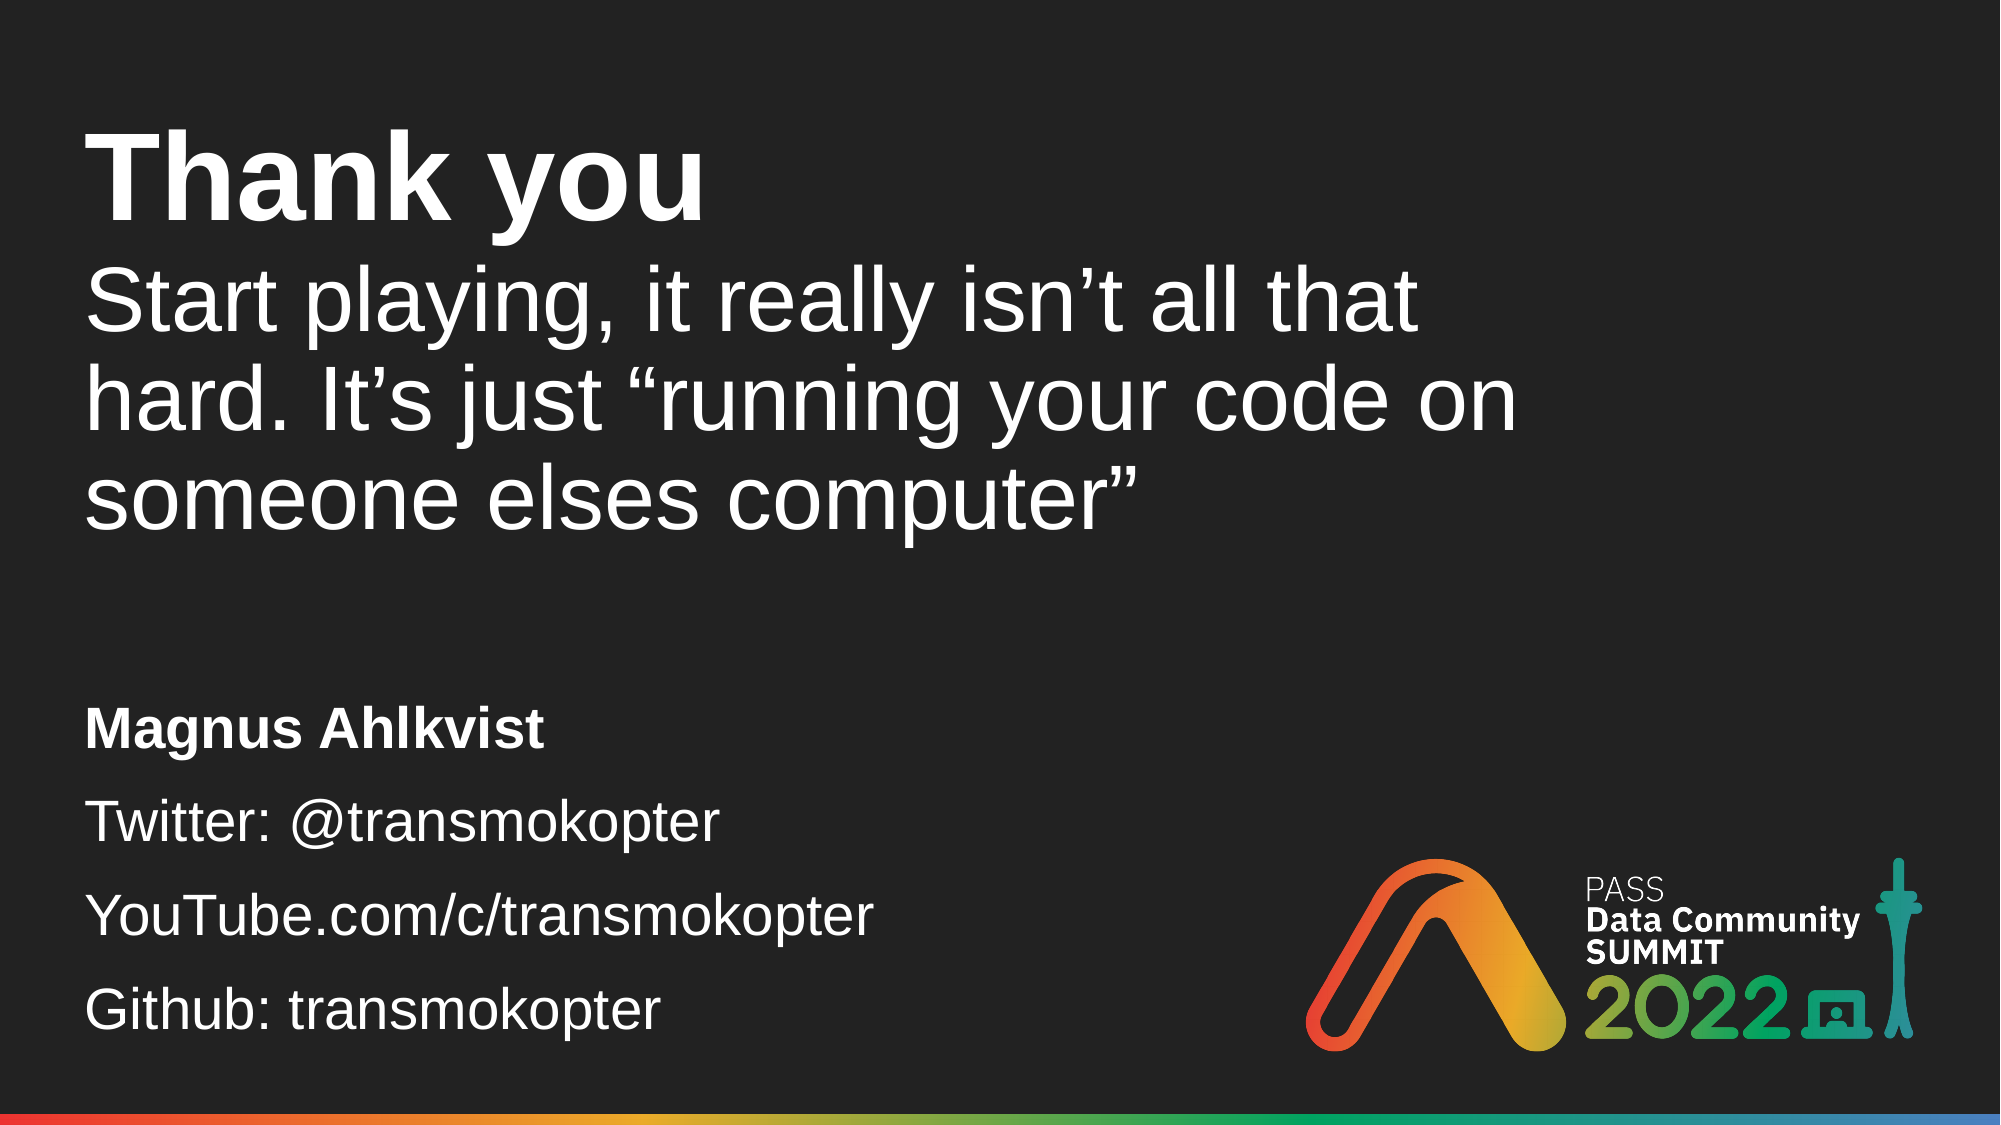

# Start playing, it really isn’t all that hard. It’s just “running your code on someone elses computer”
Magnus Ahlkvist
Twitter: @transmokopter
YouTube.com/c/transmokopter
Github: transmokopter